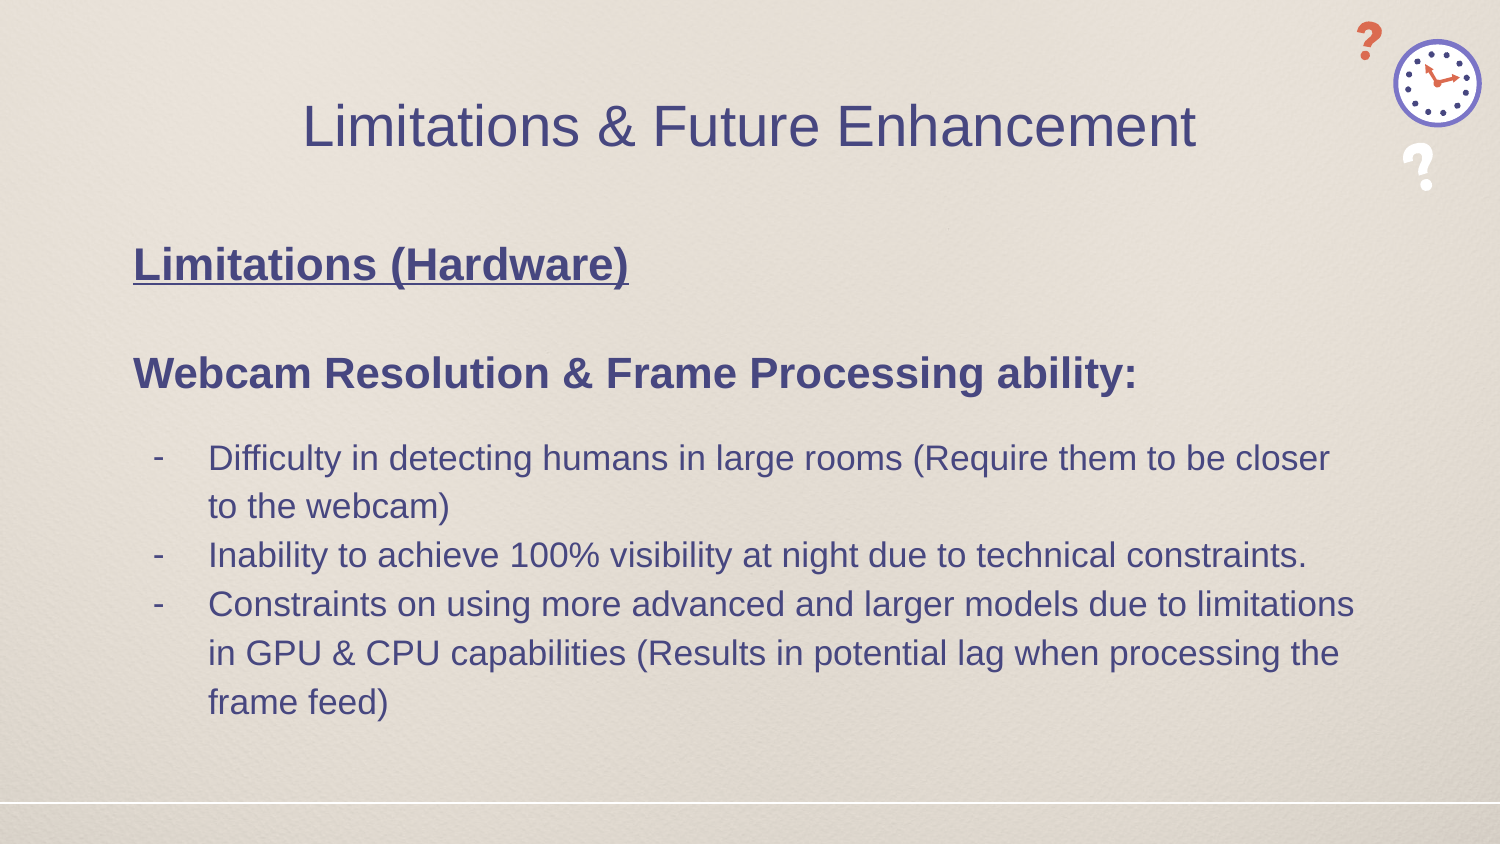

# Limitations & Future Enhancement
Limitations (Hardware)

Webcam Resolution & Frame Processing ability:
Difficulty in detecting humans in large rooms (Require them to be closer to the webcam)
Inability to achieve 100% visibility at night due to technical constraints.
Constraints on using more advanced and larger models due to limitations in GPU & CPU capabilities (Results in potential lag when processing the frame feed)